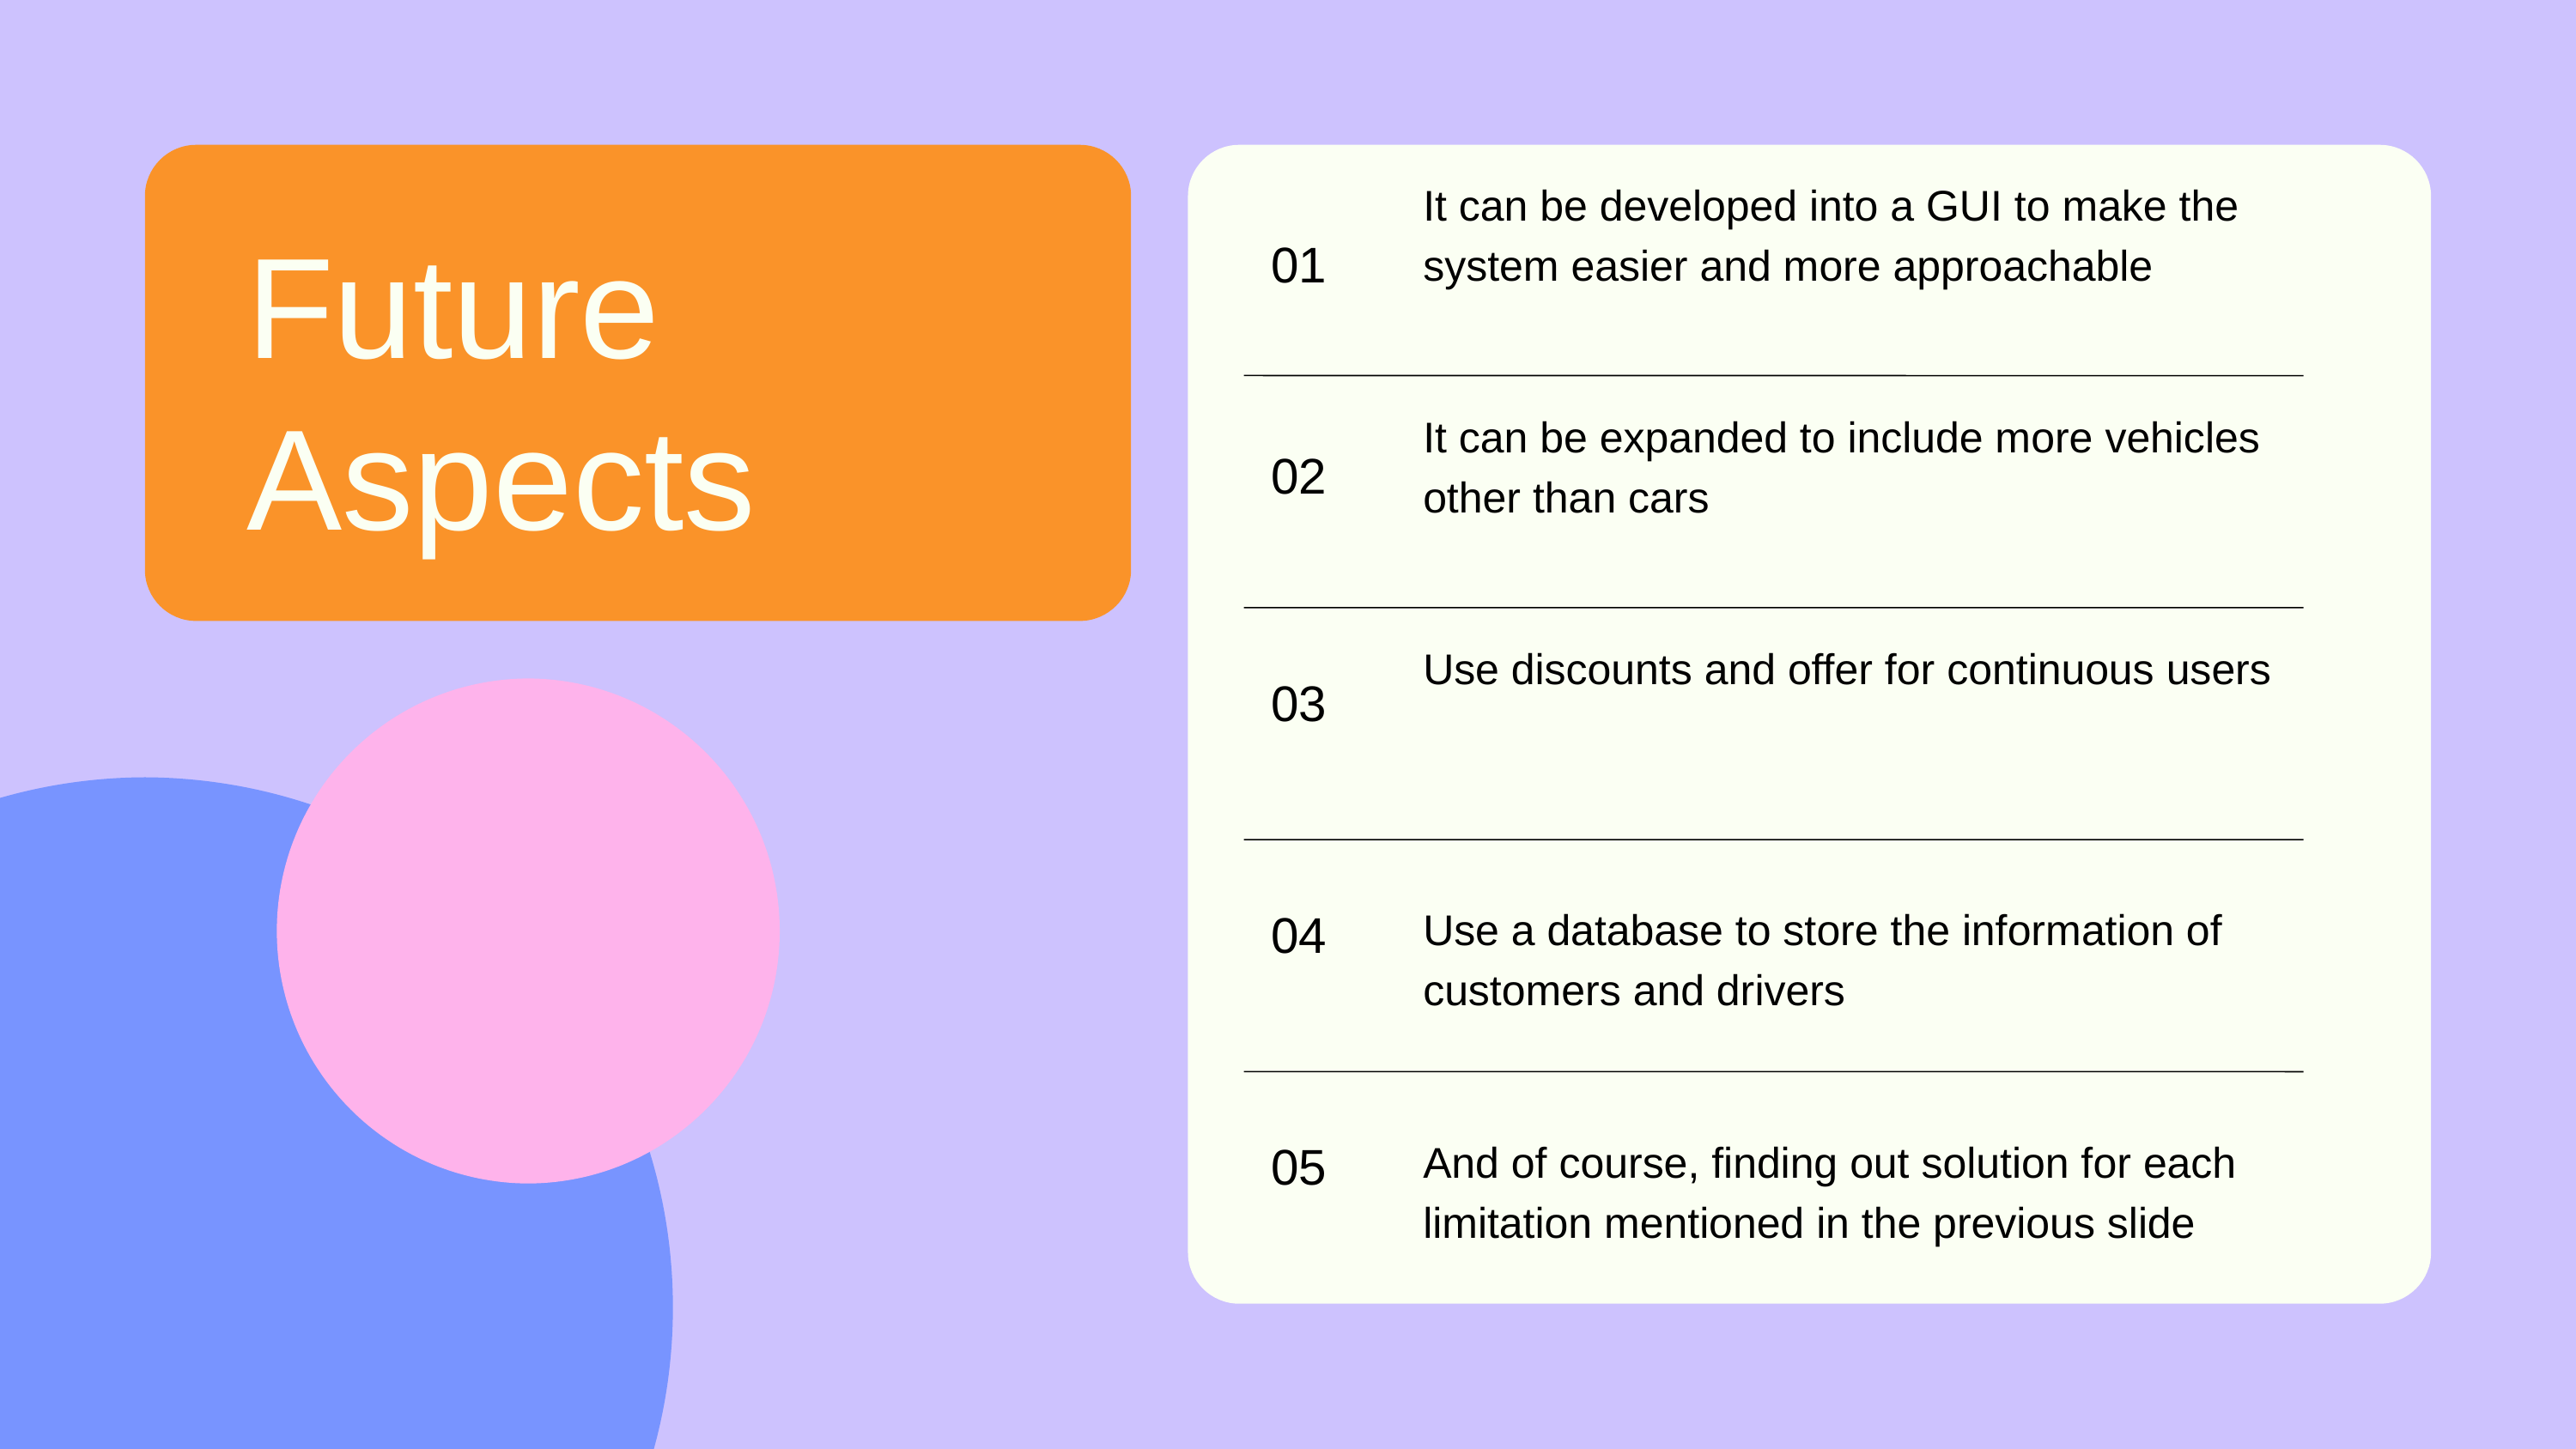

Future
Aspects

It can be developed into a GUI to make the system easier and more approachable
01

It can be expanded to include more vehicles other than cars

02

Use discounts and offer for continuous users

03

04
Use a database to store the information of customers and drivers

05
And of course, finding out solution for each limitation mentioned in the previous slide